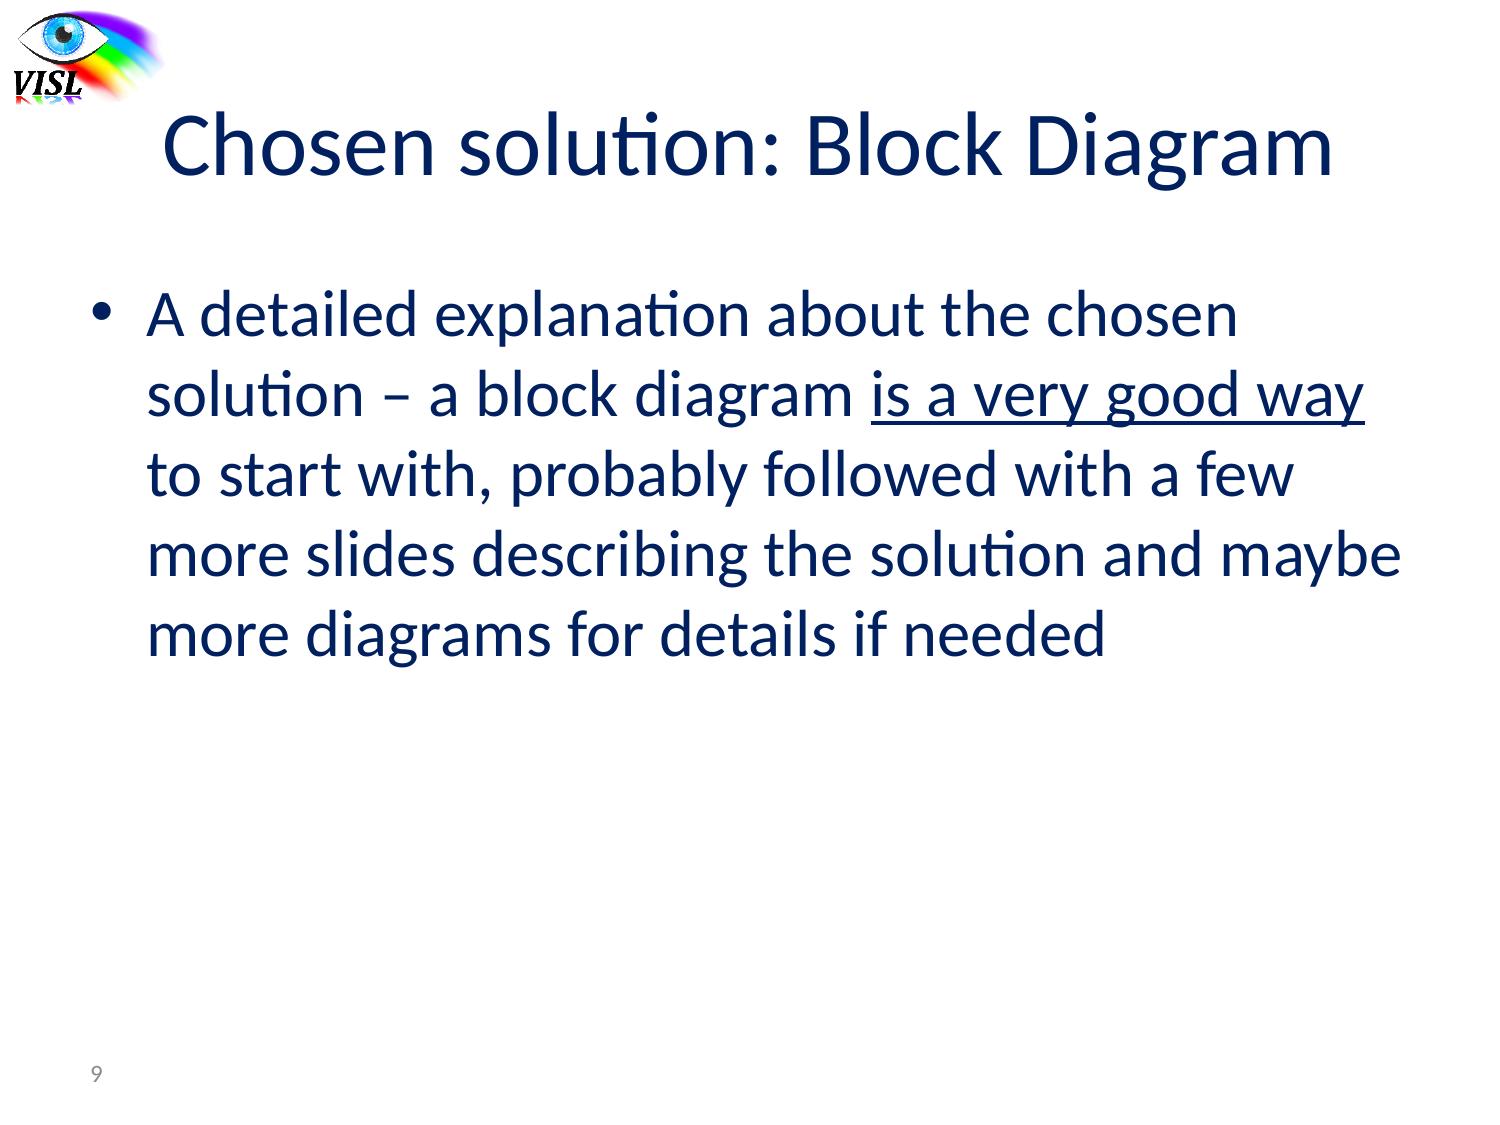

# Chosen solution: Block Diagram
A detailed explanation about the chosen solution – a block diagram is a very good way to start with, probably followed with a few more slides describing the solution and maybe more diagrams for details if needed
9